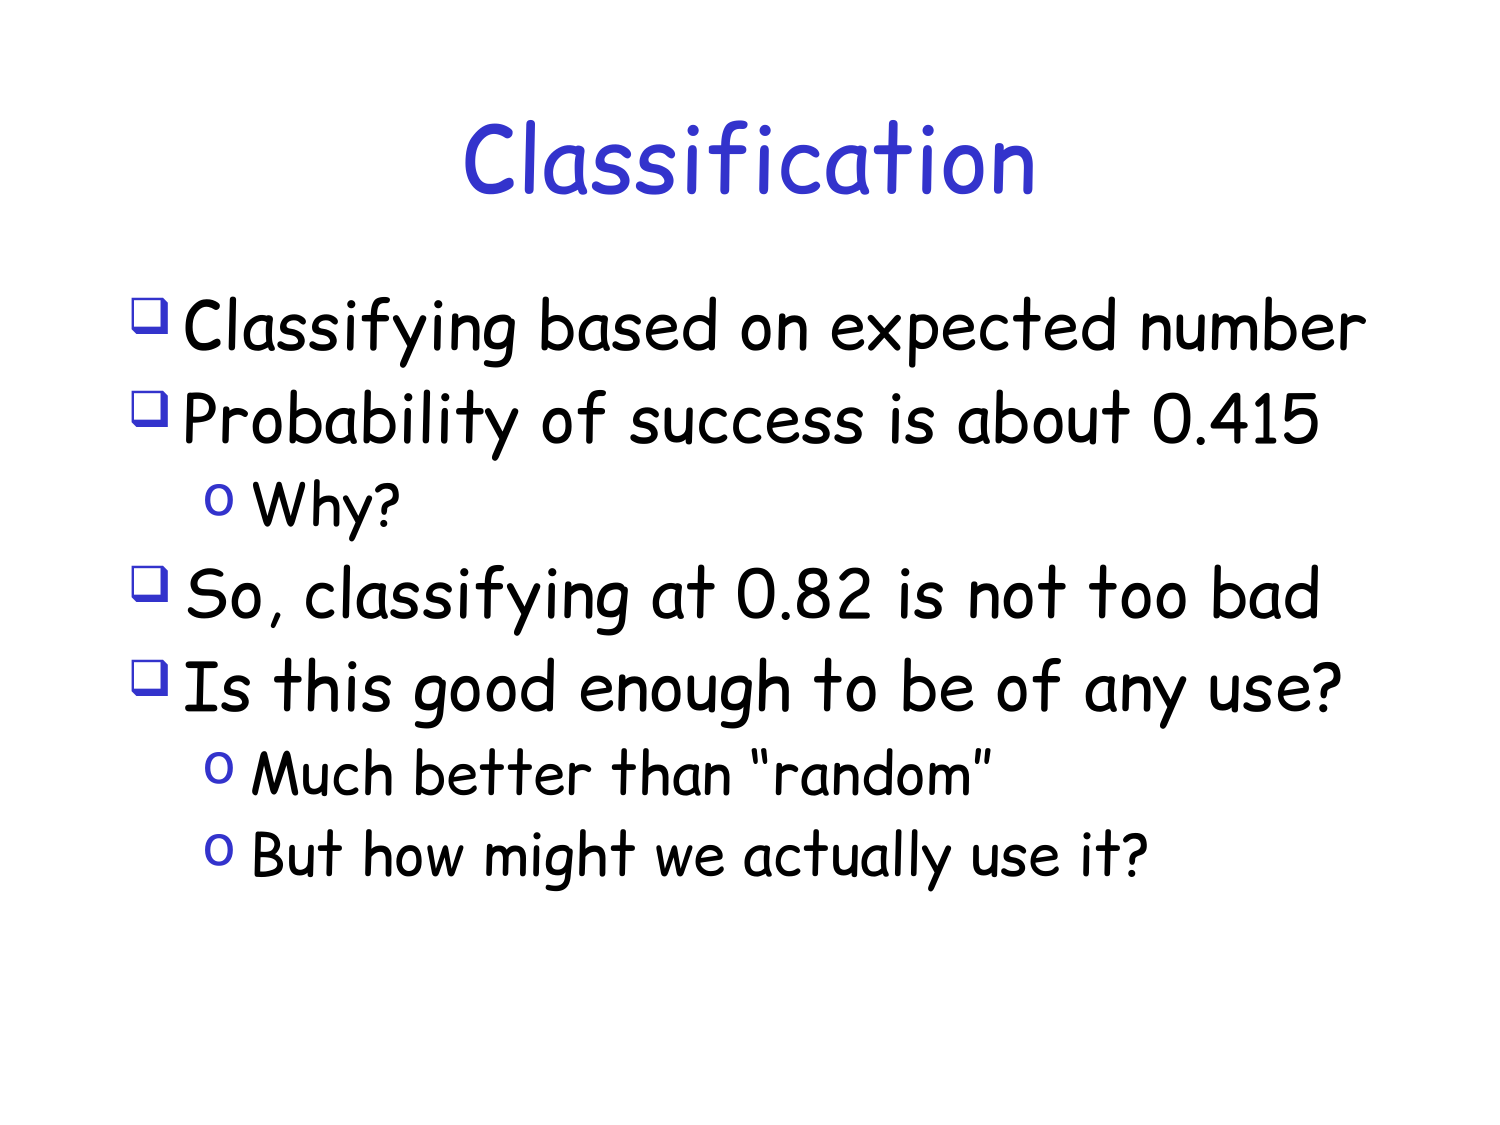

# Classification
Classifying based on expected number
Probability of success is about 0.415
Why?
So, classifying at 0.82 is not too bad
Is this good enough to be of any use?
Much better than “random”
But how might we actually use it?